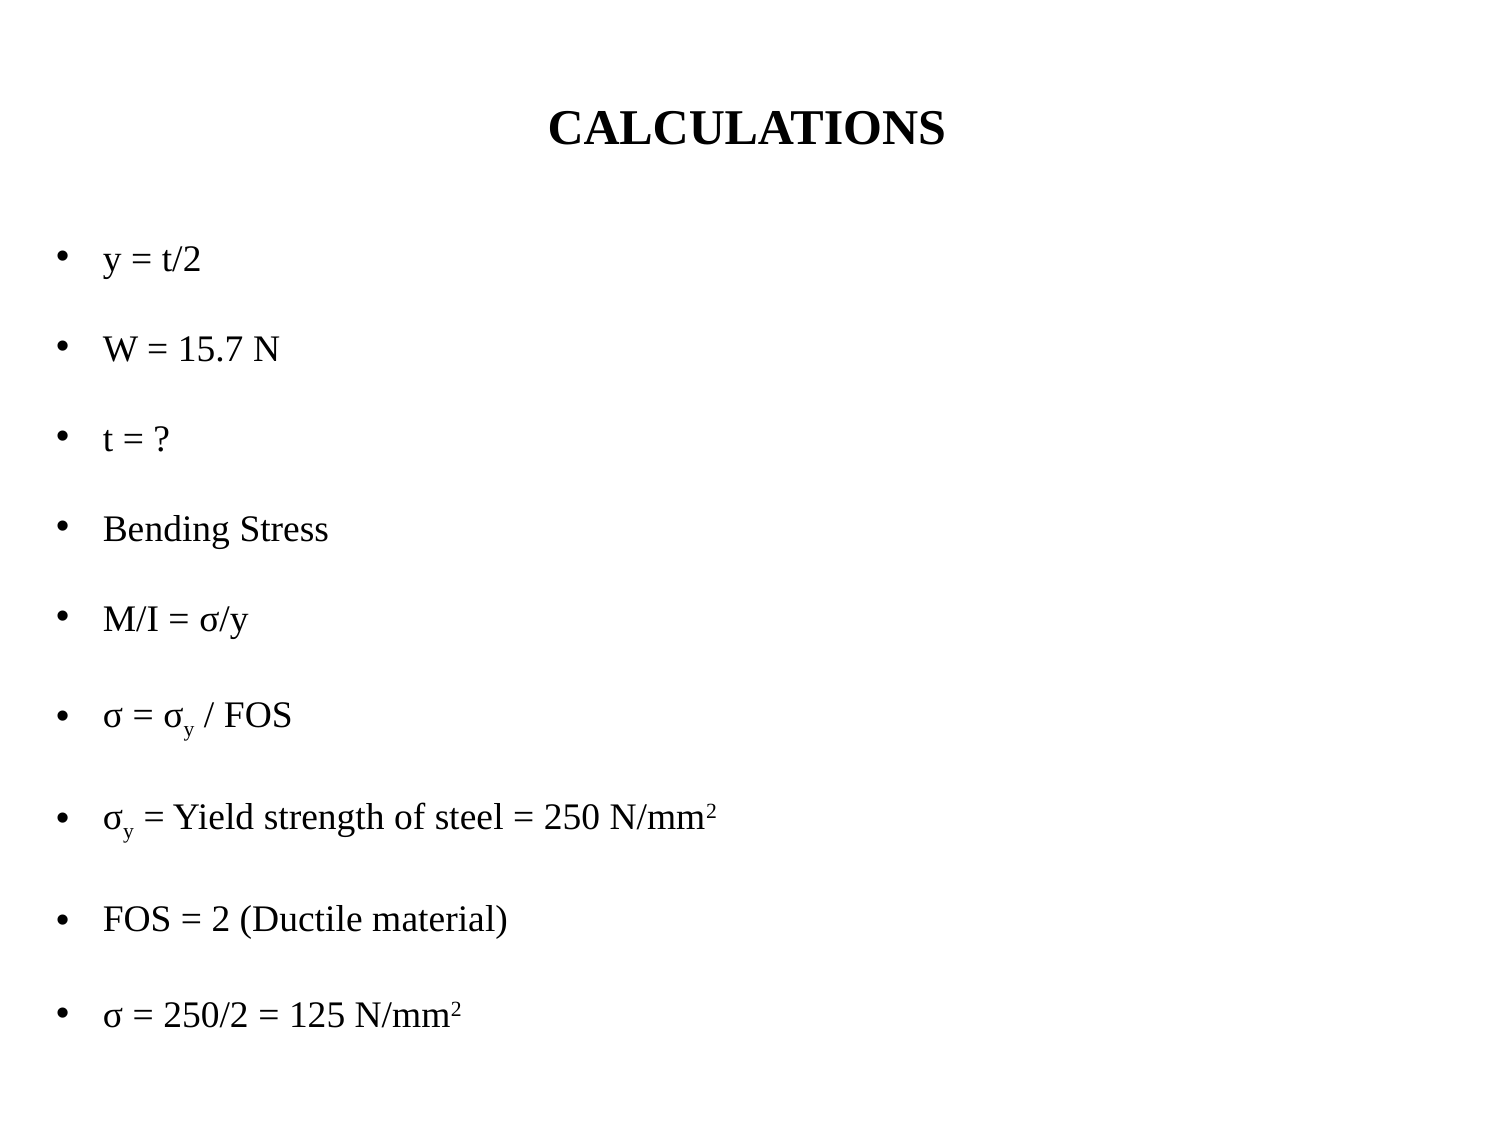

# CALCULATIONS
y = t/2
W = 15.7 N
t = ?
Bending Stress
M/I = σ/y
σ = σy / FOS
σy = Yield strength of steel = 250 N/mm2
FOS = 2 (Ductile material)
σ = 250/2 = 125 N/mm2